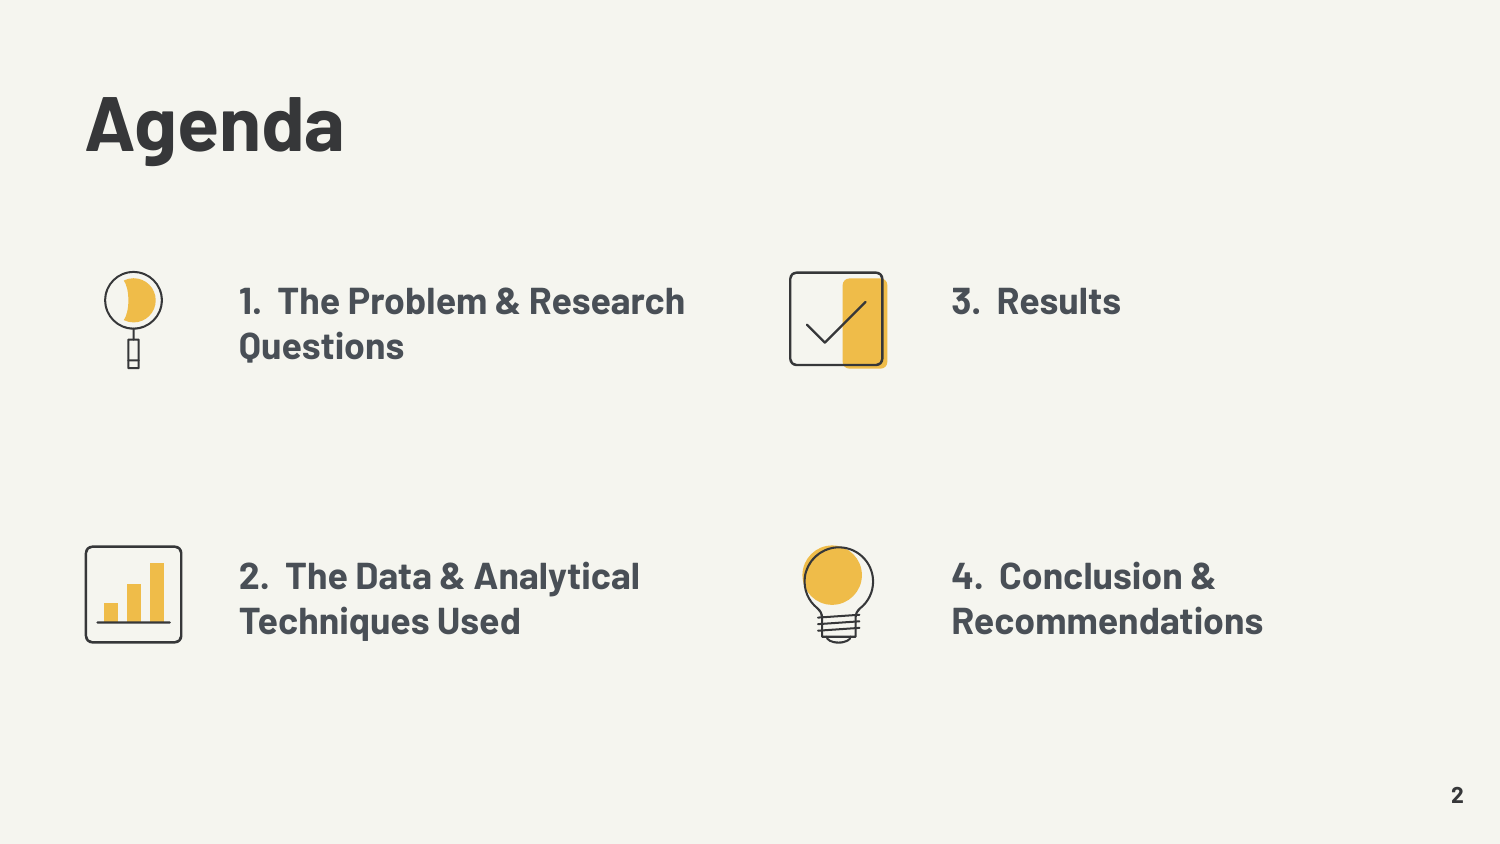

# Agenda
1.  The Problem & Research Questions
3.  Results

2.  The Data & Analytical Techniques Used
4.  Conclusion & Recommendations

2